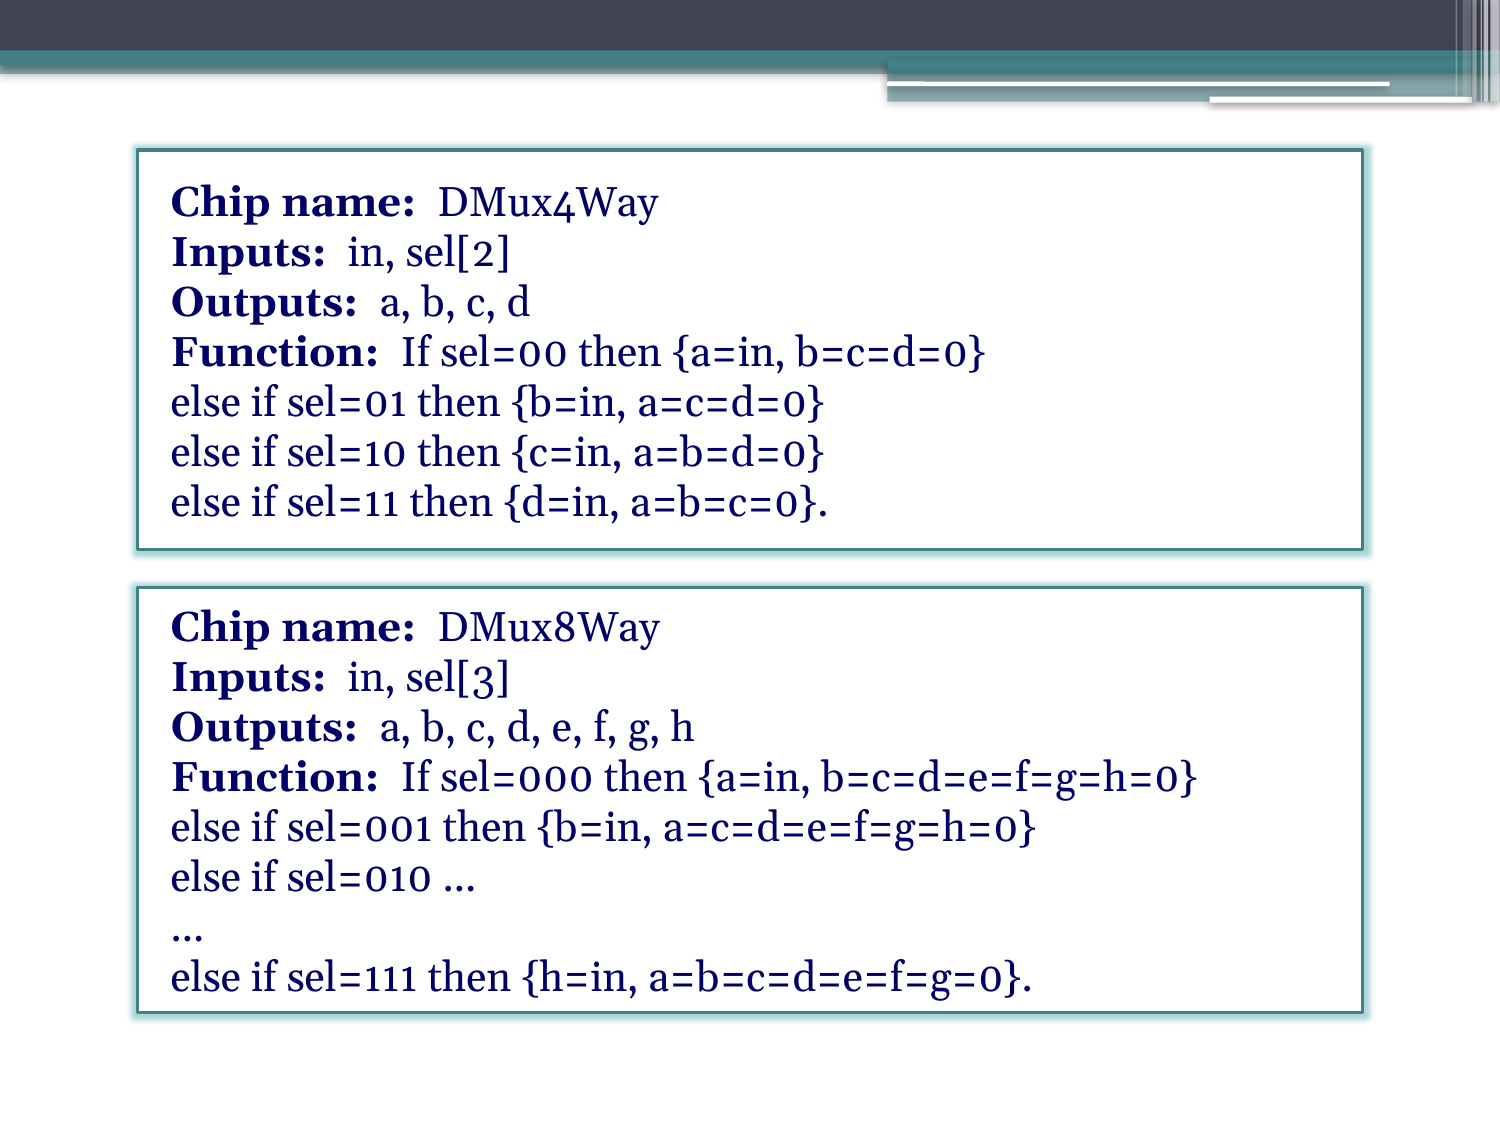

Chip name:  DMux4Way
Inputs:  in, sel[2]
Outputs:  a, b, c, d
Function:  If sel=00 then {a=in, b=c=d=0}
else if sel=01 then {b=in, a=c=d=0}
else if sel=10 then {c=in, a=b=d=0}
else if sel=11 then {d=in, a=b=c=0}.
Chip name:  DMux8Way
Inputs:  in, sel[3]
Outputs:  a, b, c, d, e, f, g, h
Function:  If sel=000 then {a=in, b=c=d=e=f=g=h=0}
else if sel=001 then {b=in, a=c=d=e=f=g=h=0}
else if sel=010 ...
...
else if sel=111 then {h=in, a=b=c=d=e=f=g=0}.